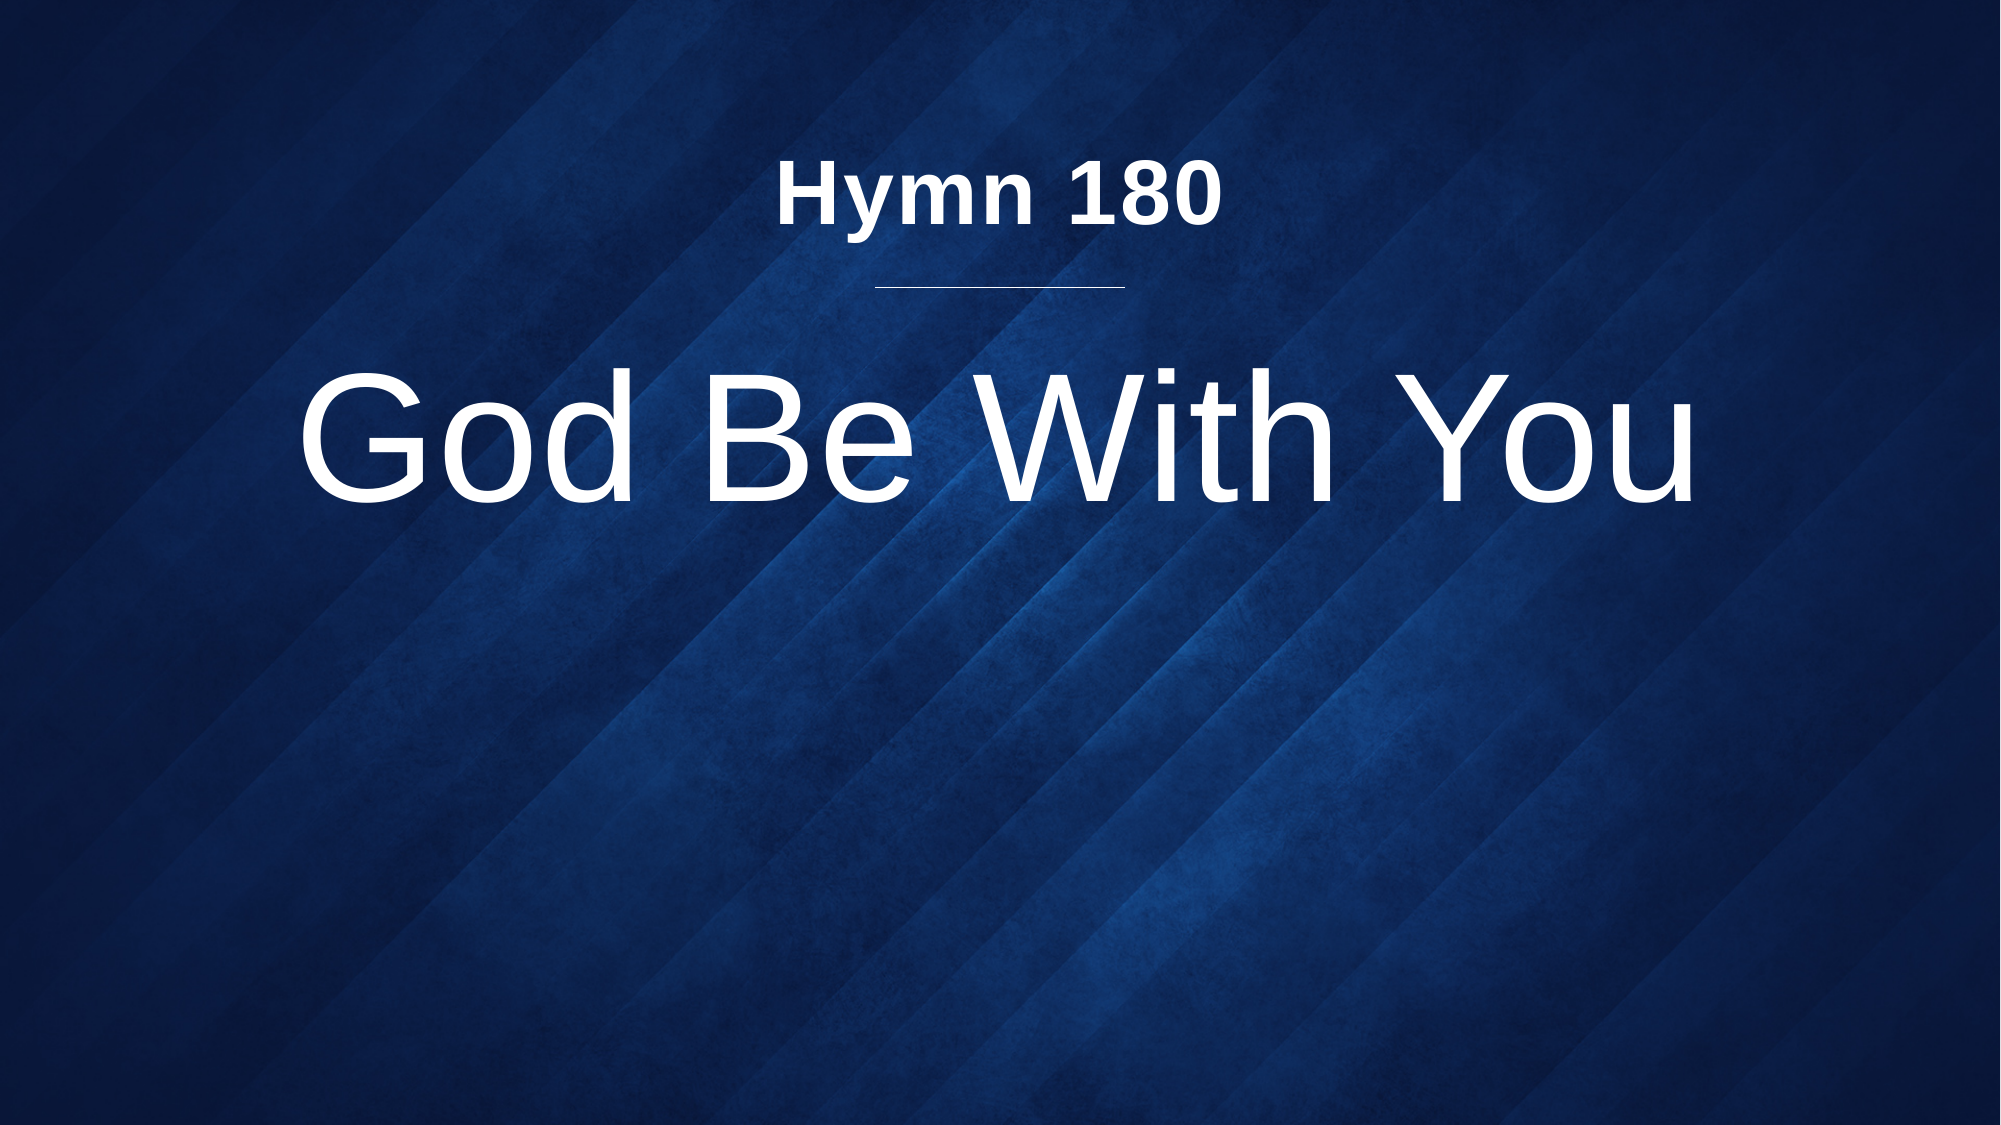

Hymn 180
# God Be With You